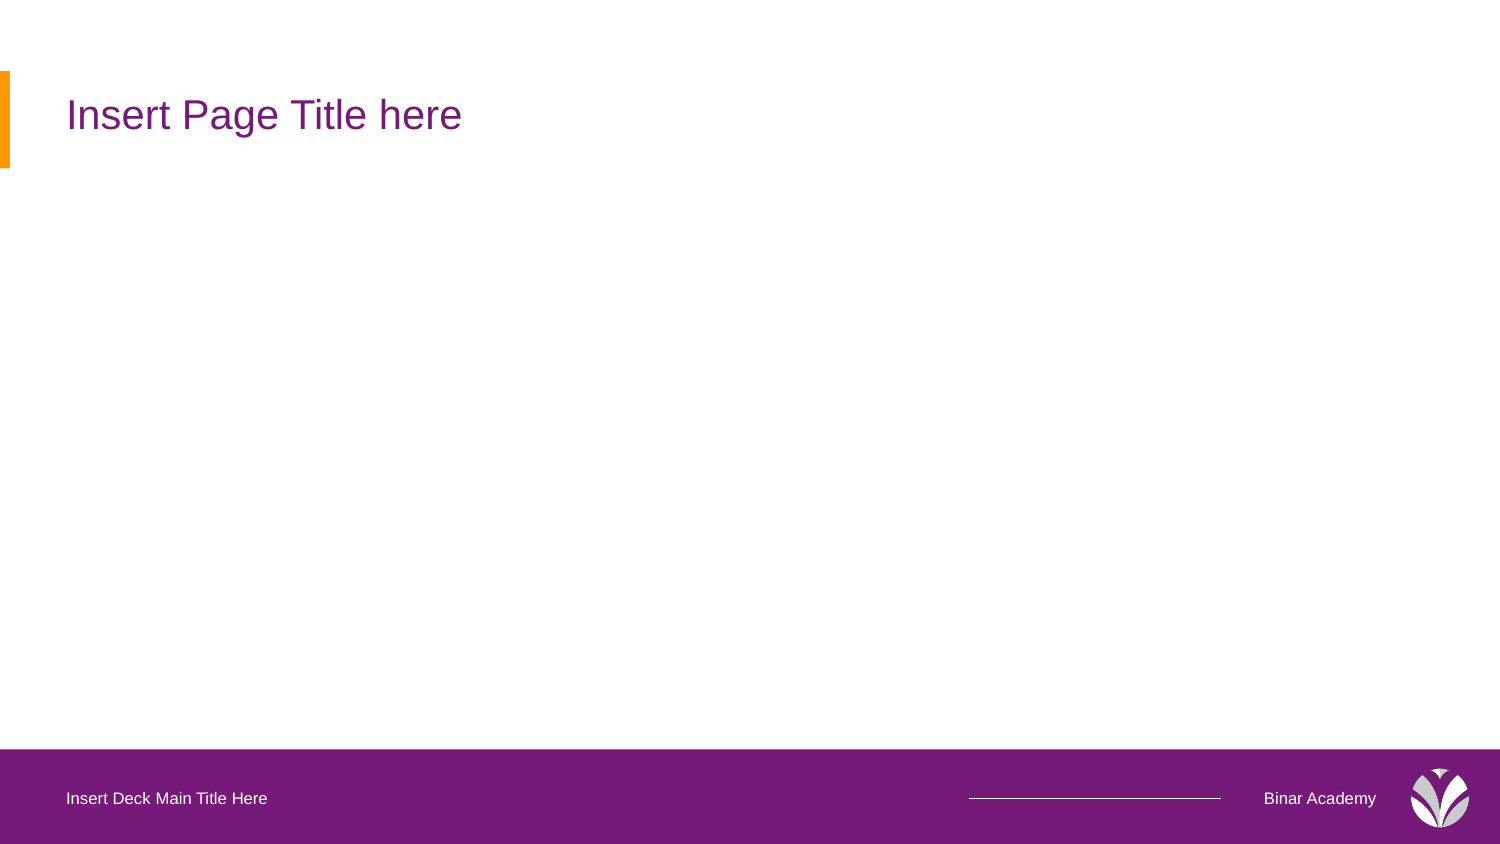

# Insert Page Title here

Insert Deck Main Title Here
Binar Academy